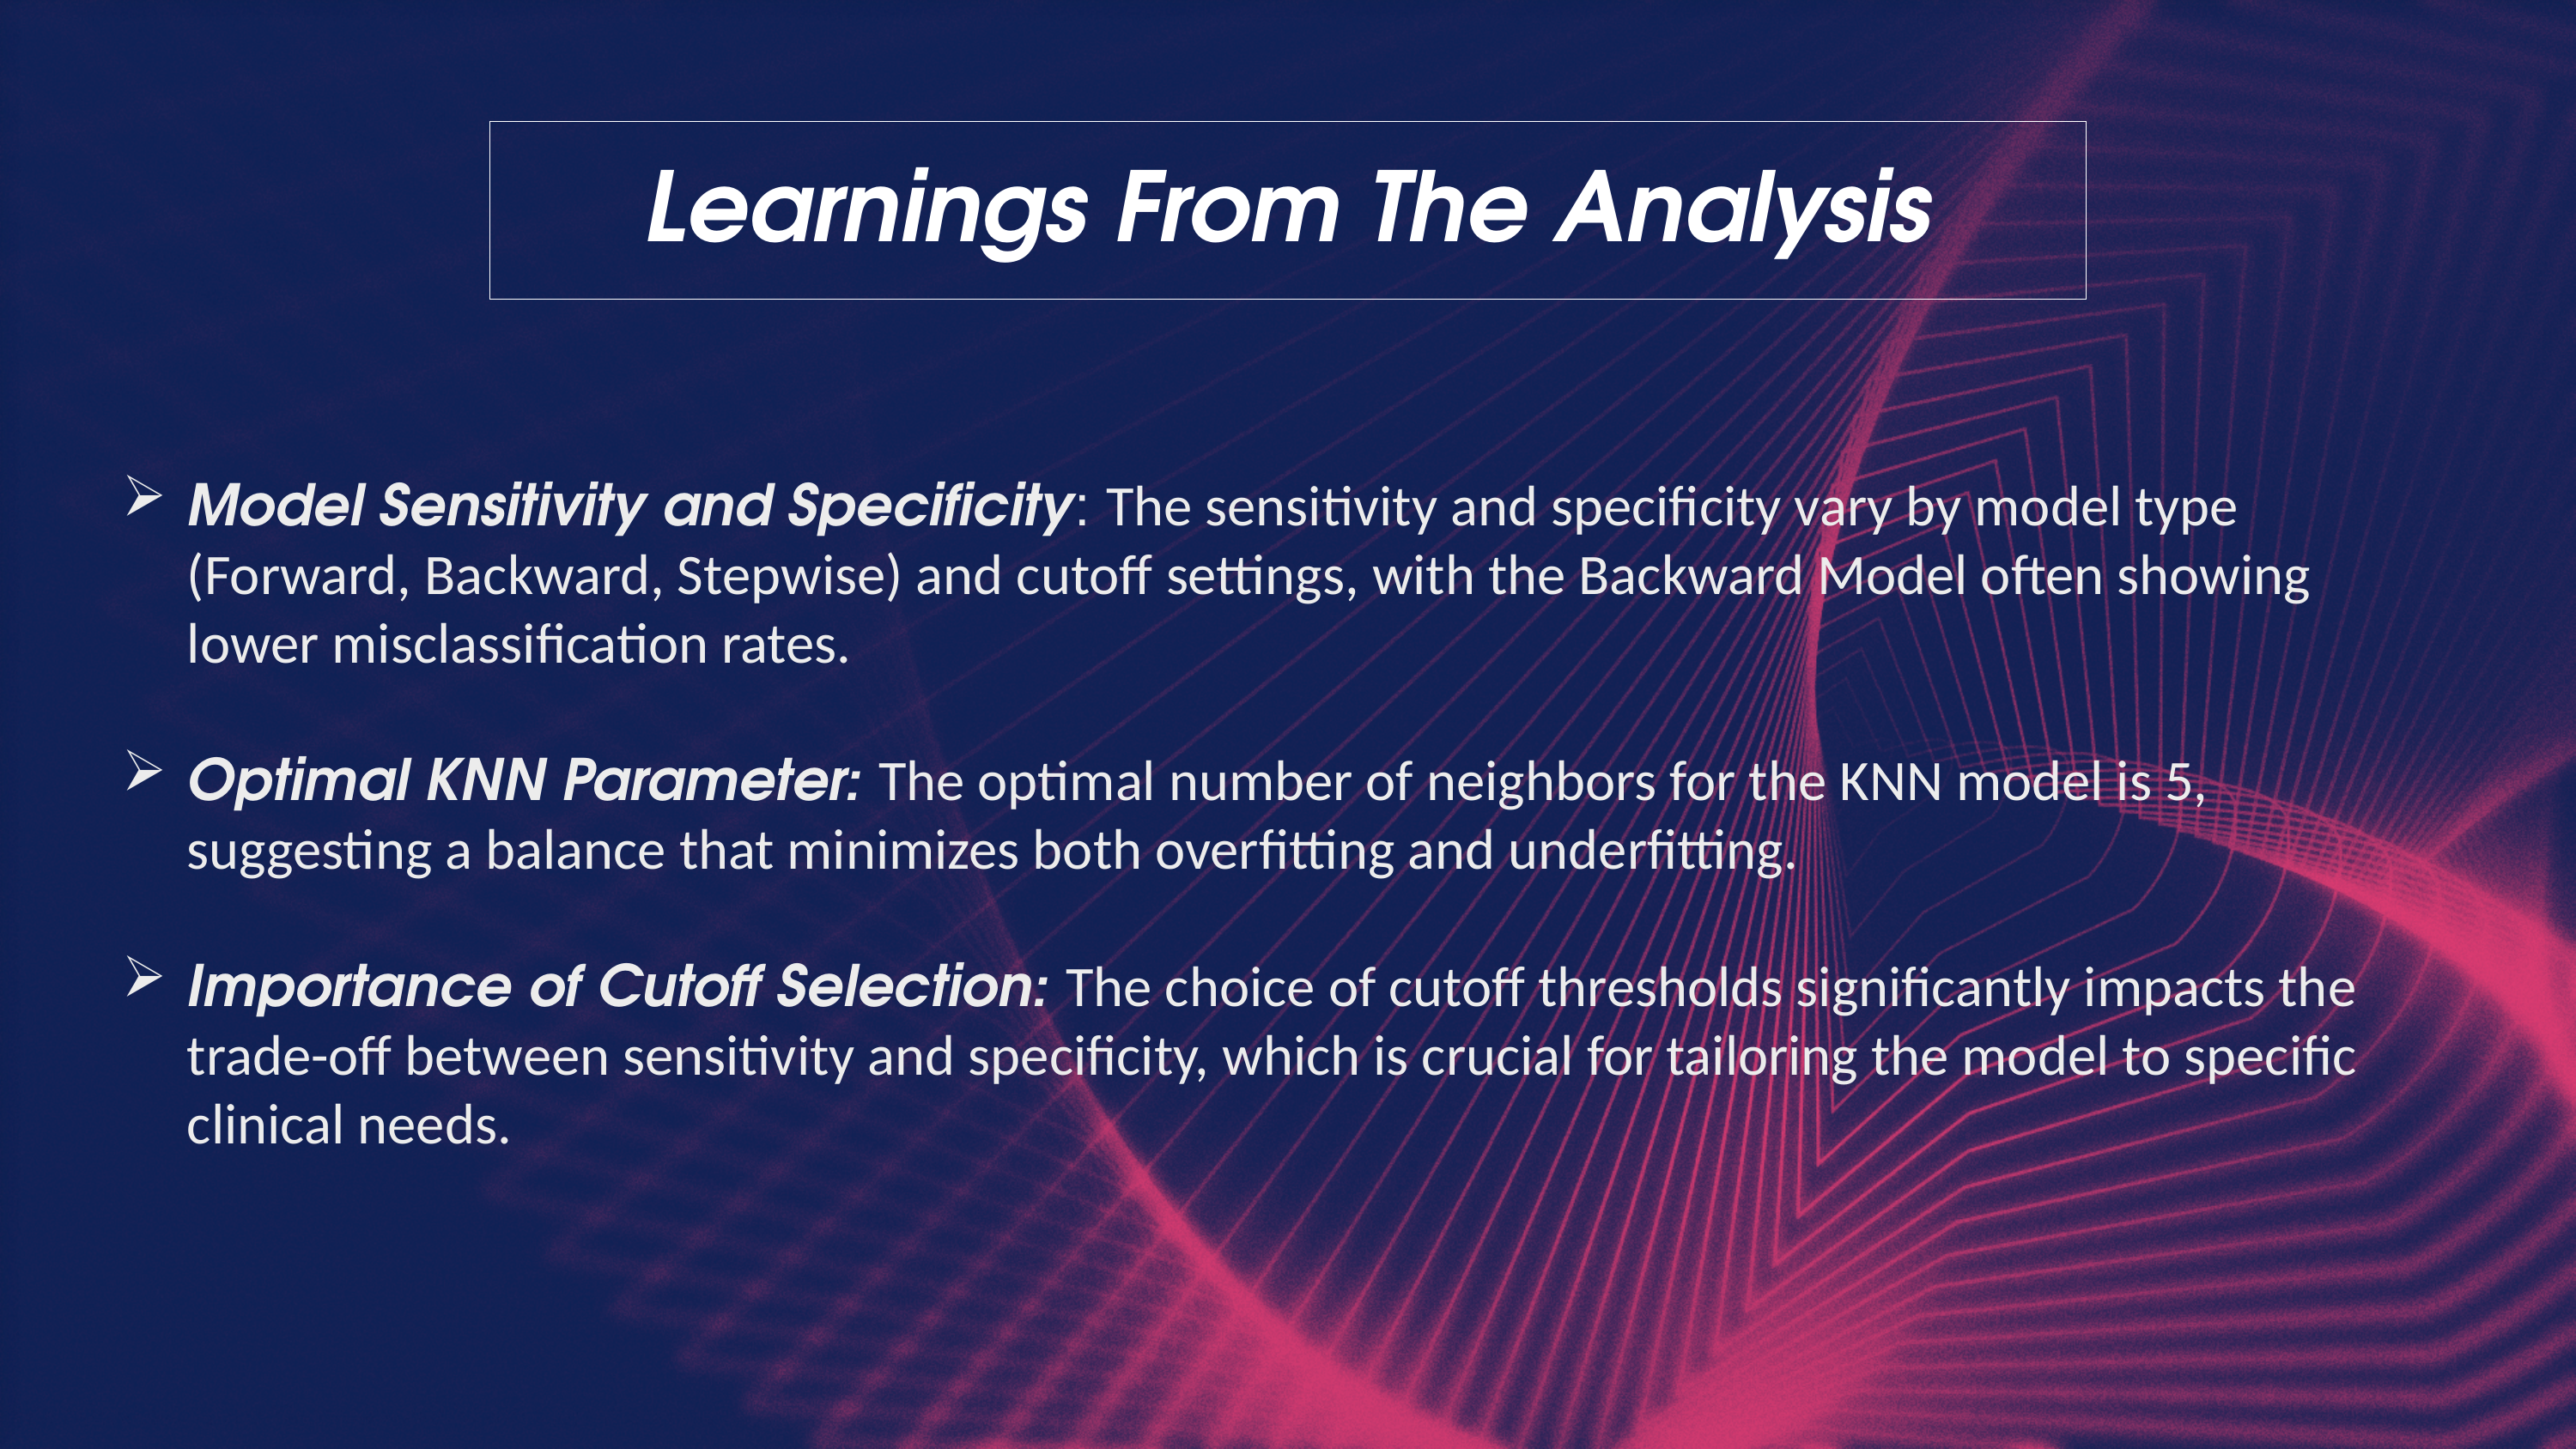

Learnings From The Analysis
Model Sensitivity and Specificity: The sensitivity and specificity vary by model type (Forward, Backward, Stepwise) and cutoff settings, with the Backward Model often showing lower misclassification rates.

Optimal KNN Parameter: The optimal number of neighbors for the KNN model is 5, suggesting a balance that minimizes both overfitting and underfitting.

Importance of Cutoff Selection: The choice of cutoff thresholds significantly impacts the trade-off between sensitivity and specificity, which is crucial for tailoring the model to specific clinical needs.